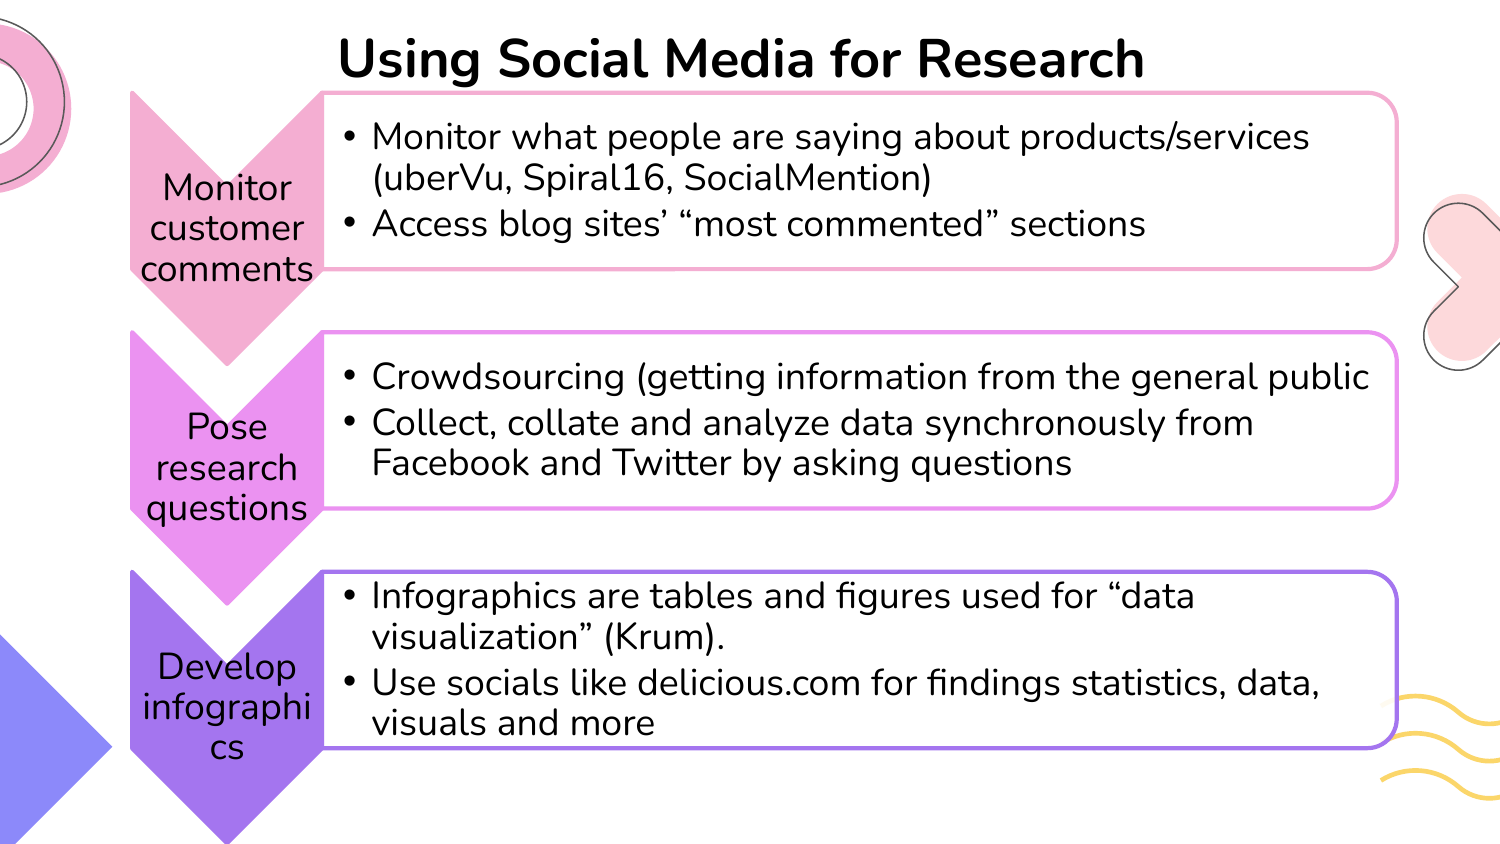

# Using Social Media for Research
Monitor customer comments
Monitor what people are saying about products/services (uberVu, Spiral16, SocialMention)
Access blog sites’ “most commented” sections
Pose research questions
Crowdsourcing (getting information from the general public
Collect, collate and analyze data synchronously from Facebook and Twitter by asking questions
Develop infographics
Infographics are tables and figures used for “data visualization” (Krum).
Use socials like delicious.com for findings statistics, data, visuals and more